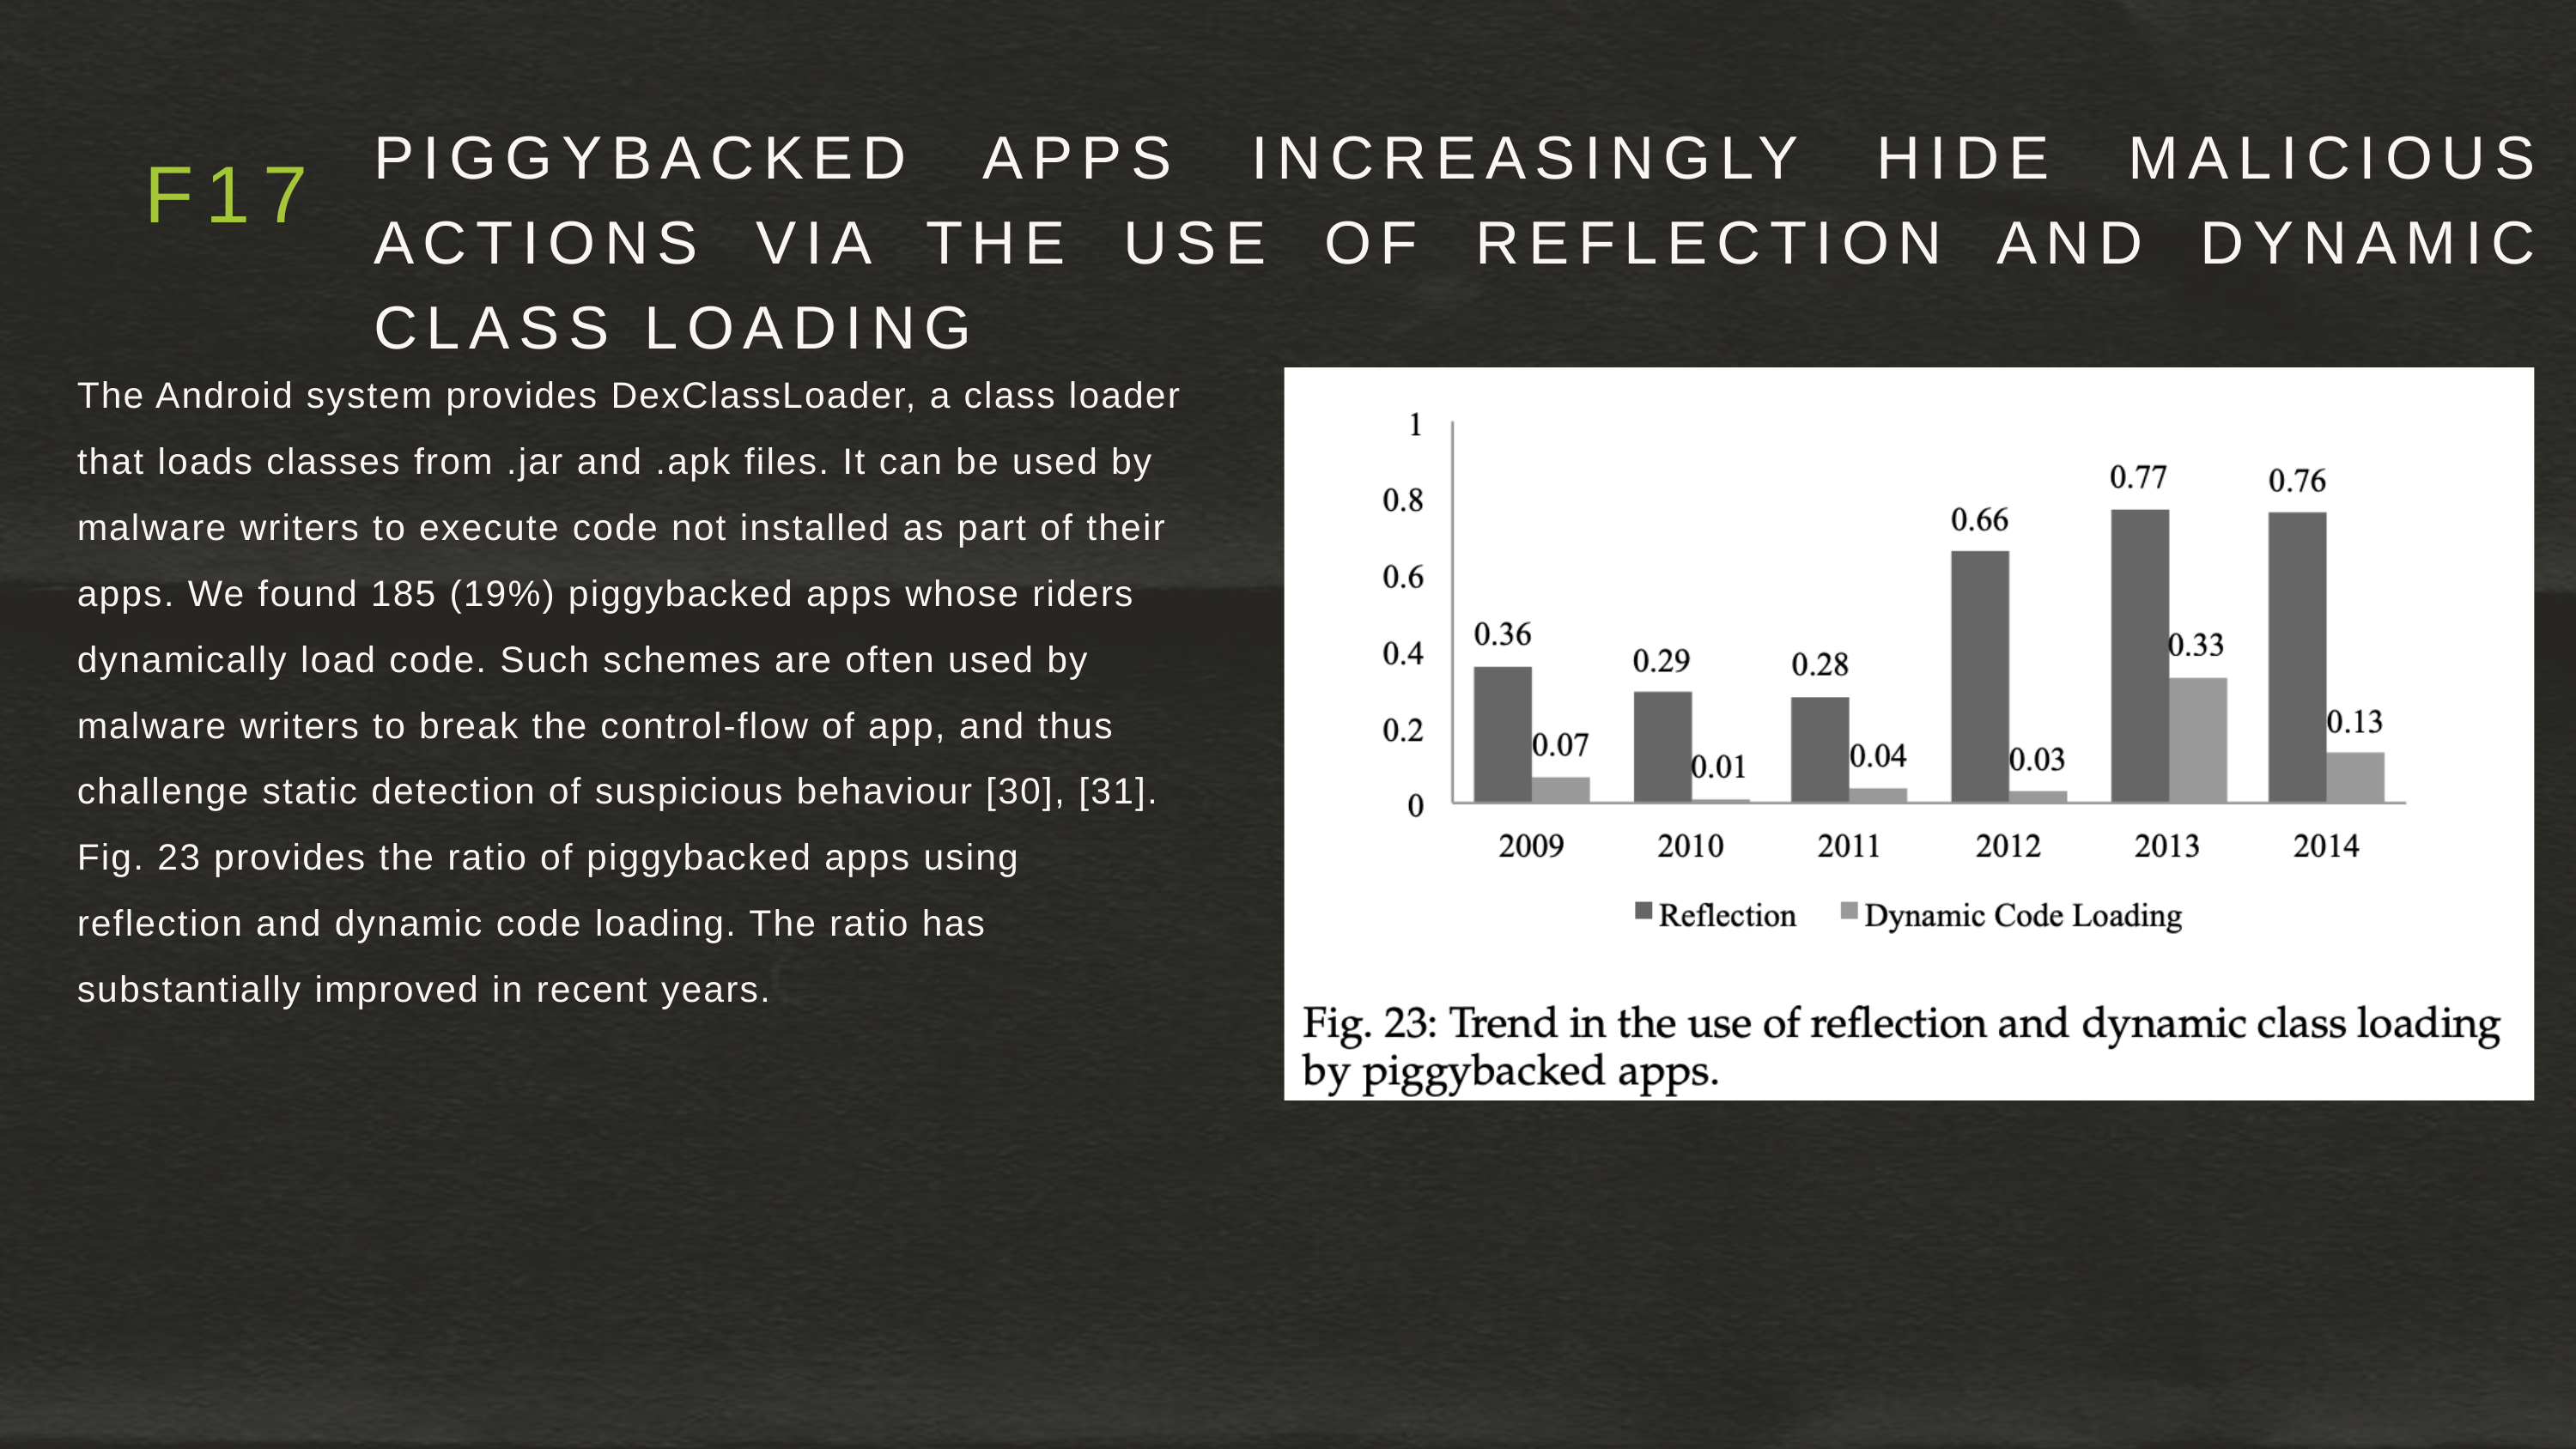

PIGGYBACKED APPS INCREASINGLY HIDE MALICIOUS ACTIONS VIA THE USE OF REFLECTION AND DYNAMIC CLASS LOADING
F17
The Android system provides DexClassLoader, a class loader that loads classes from .jar and .apk files. It can be used by malware writers to execute code not installed as part of their apps. We found 185 (19%) piggybacked apps whose riders dynamically load code. Such schemes are often used by malware writers to break the control-flow of app, and thus challenge static detection of suspicious behaviour [30], [31]. Fig. 23 provides the ratio of piggybacked apps using reflection and dynamic code loading. The ratio has substantially improved in recent years.